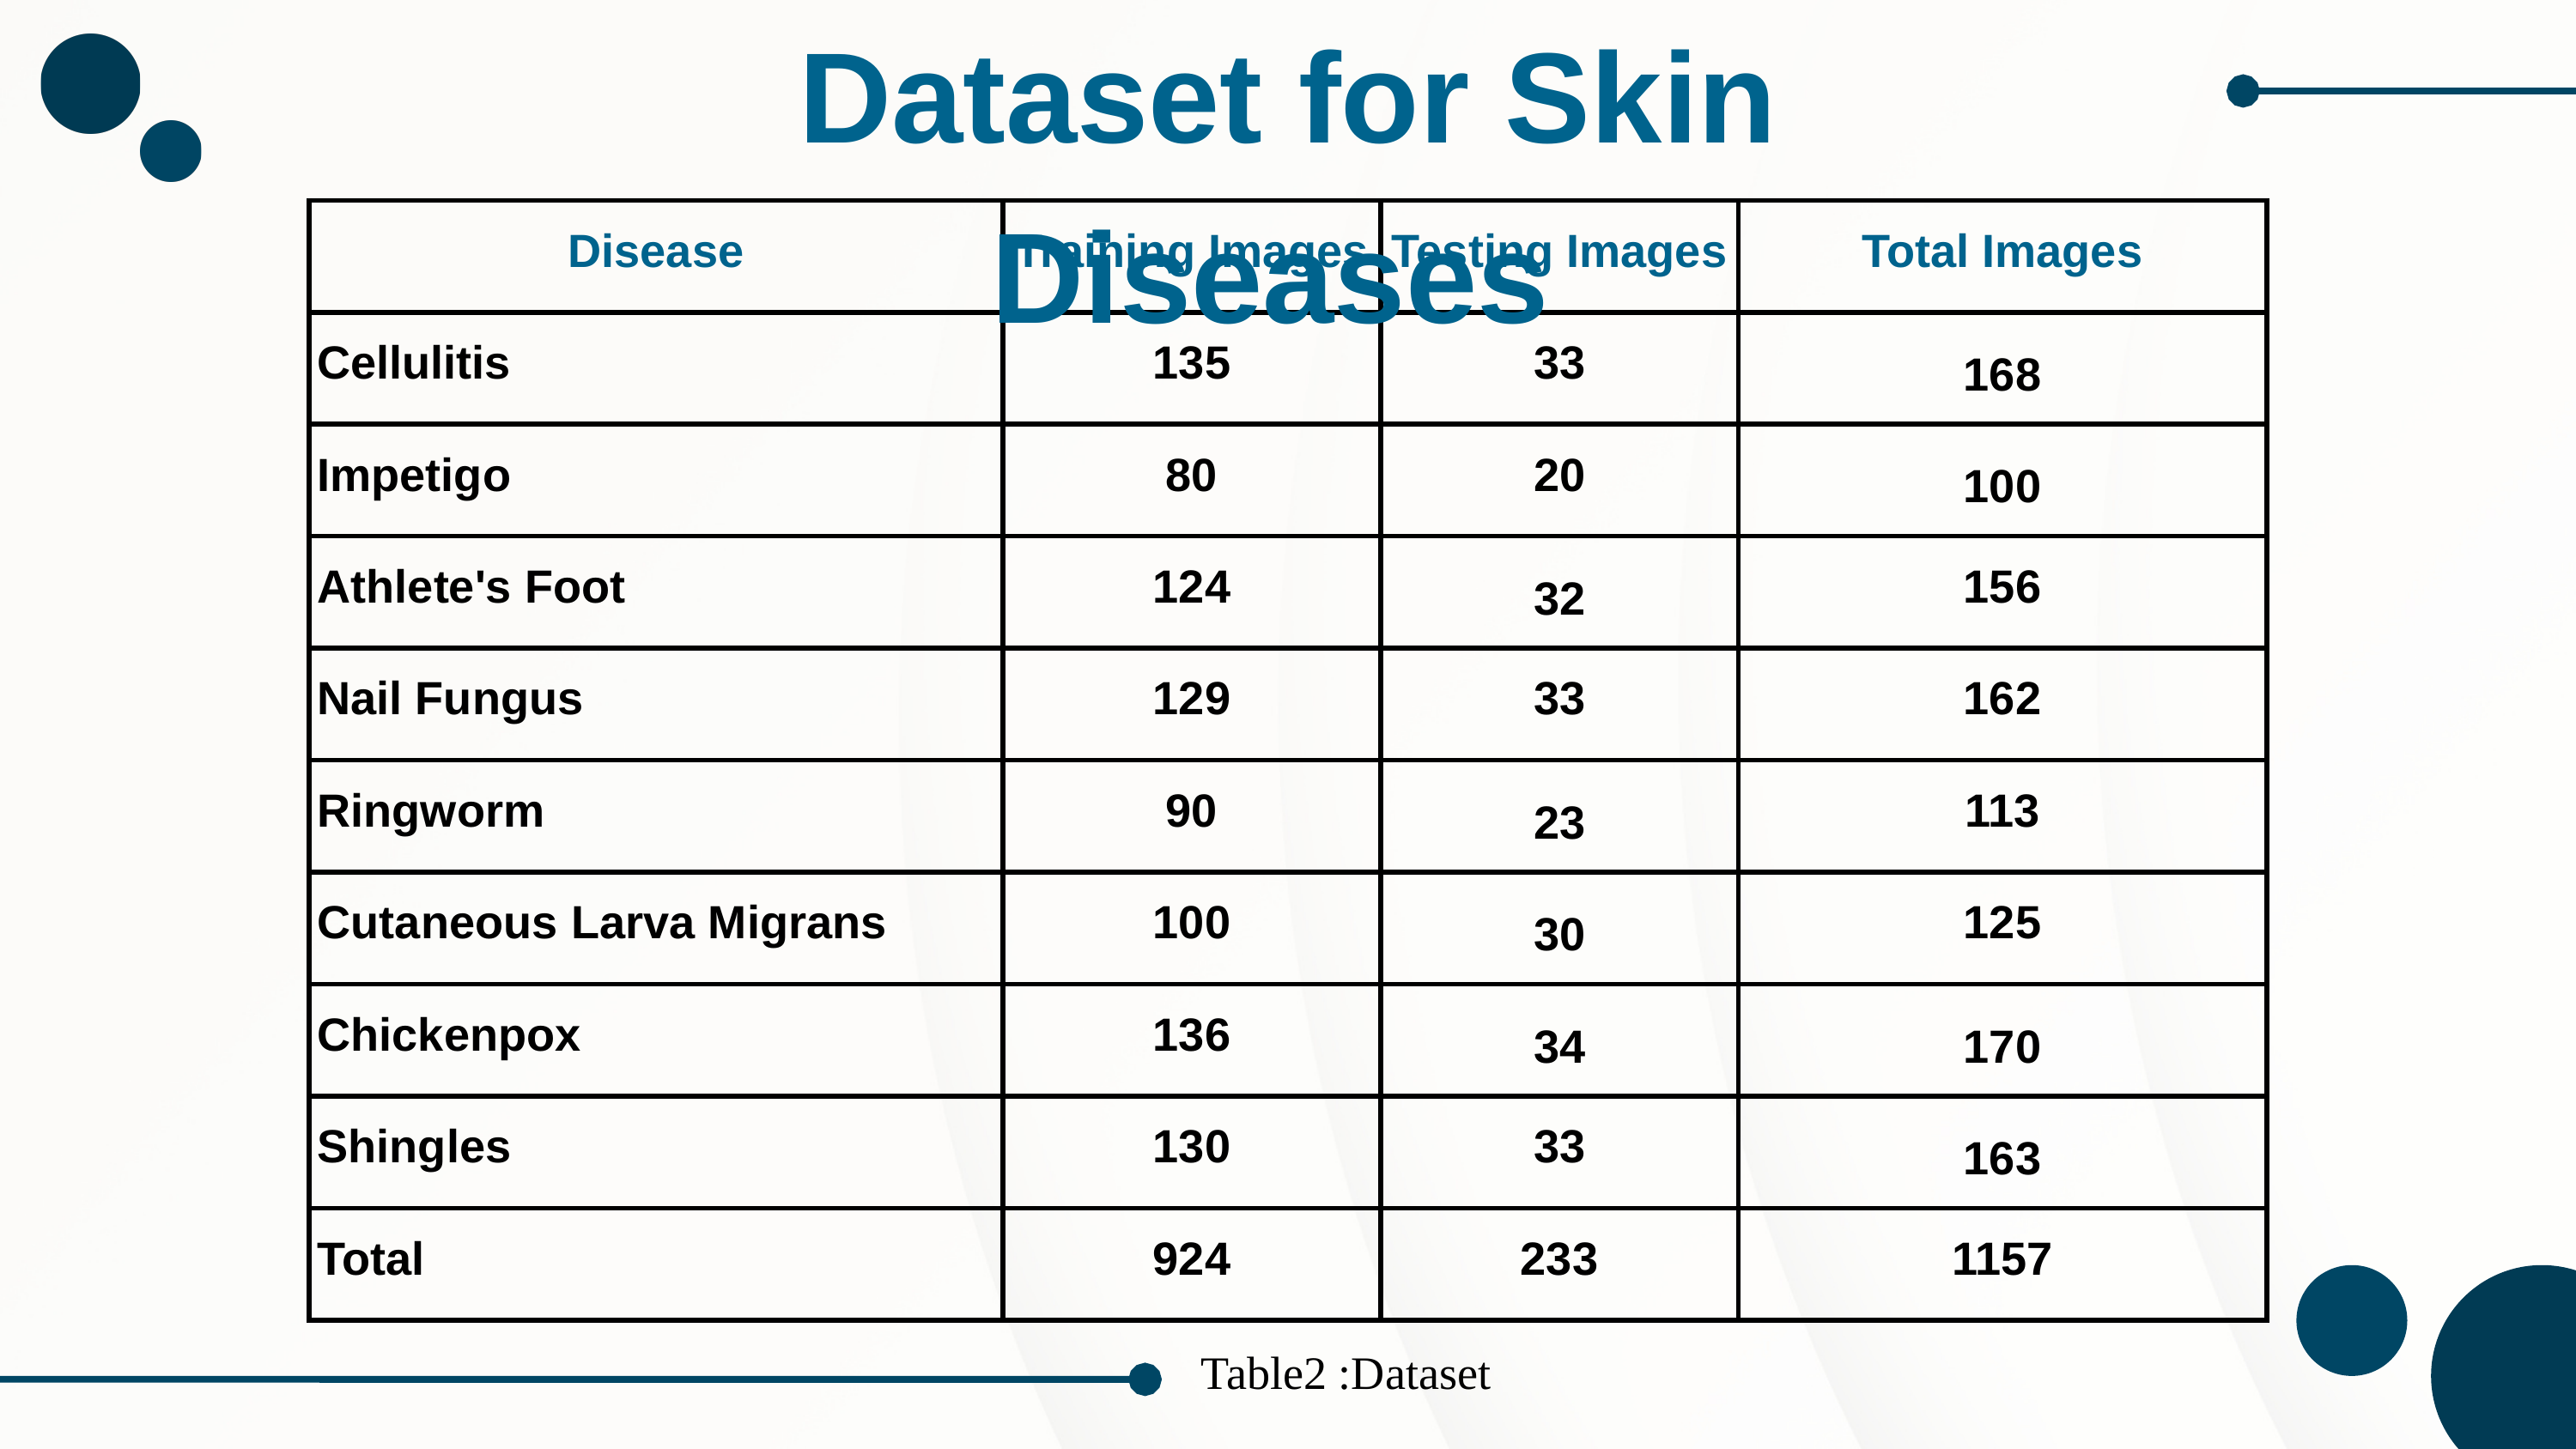

Dataset for Skin Diseases

| Disease | Training Images | Testing Images | Total Images |
| --- | --- | --- | --- |
| Cellulitis | 135 | 33 | 168 |
| Impetigo | 80 | 20 | 100 |
| Athlete's Foot | 124 | 32 | 156 |
| Nail Fungus | 129 | 33 | 162 |
| Ringworm | 90 | 23 | 113 |
| Cutaneous Larva Migrans | 100 | 30 | 125 |
| Chickenpox | 136 | 34 | 170 |
| Shingles | 130 | 33 | 163 |
| Total | 924 | 233 | 1157 |

Table2 :Dataset